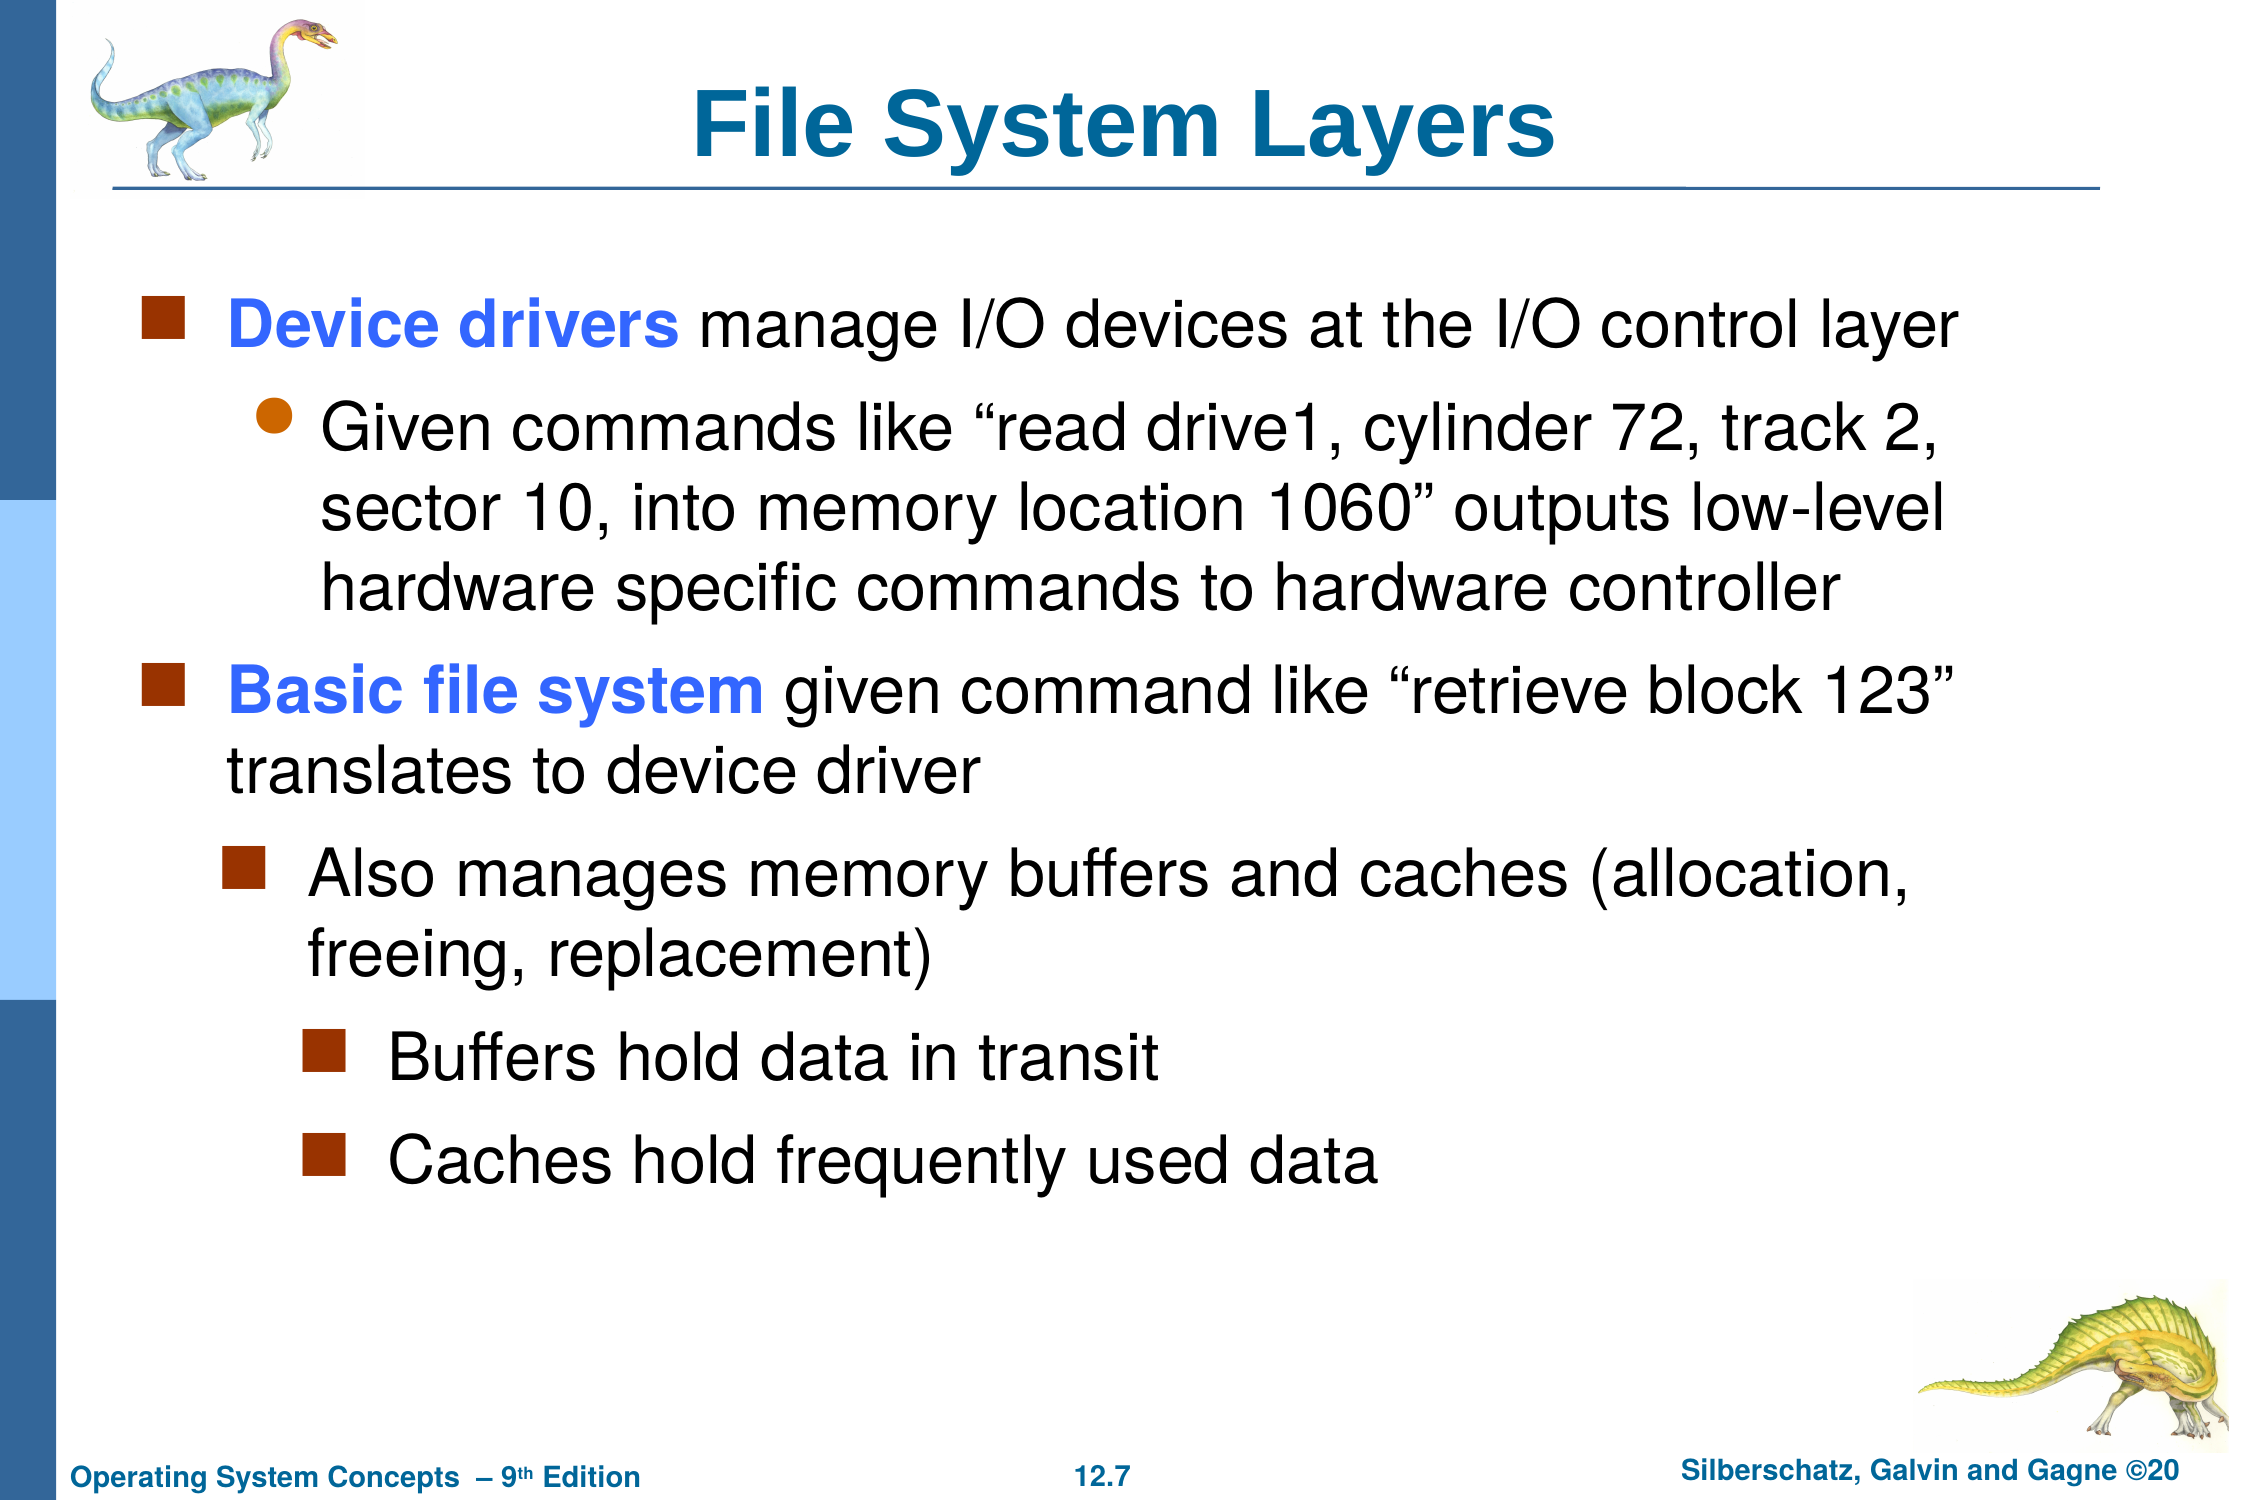

# File System Layers
Device drivers manage I/O devices at the I/O control layer
Given commands like “read drive1, cylinder 72, track 2, sector 10, into memory location 1060” outputs low-level hardware specific commands to hardware controller
Basic file system given command like “retrieve block 123” translates to device driver
Also manages memory buffers and caches (allocation, freeing, replacement)
Buffers hold data in transit
Caches hold frequently used data